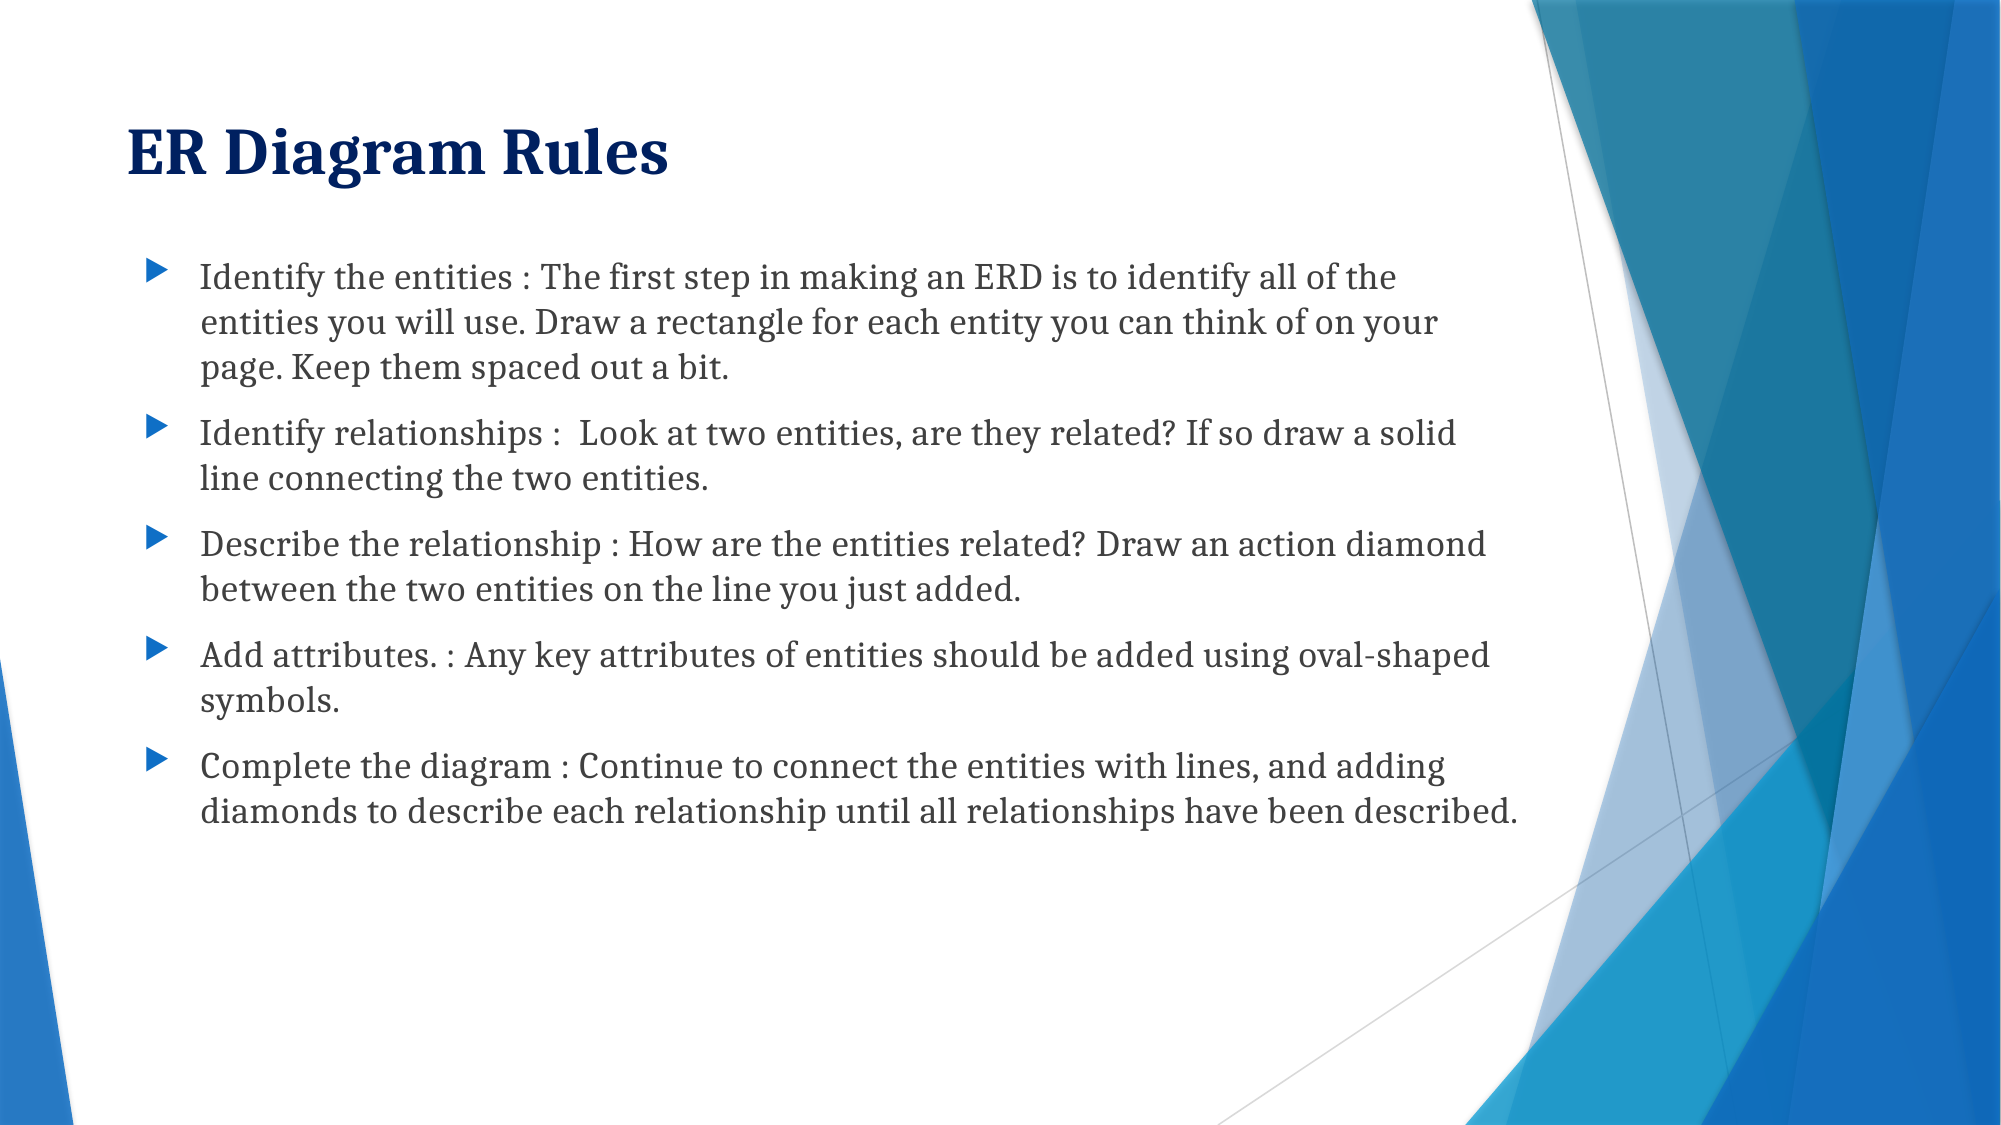

# ER Diagram Rules
Identify the entities : The first step in making an ERD is to identify all of the entities you will use. Draw a rectangle for each entity you can think of on your page. Keep them spaced out a bit.
Identify relationships :  Look at two entities, are they related? If so draw a solid line connecting the two entities.
Describe the relationship : How are the entities related? Draw an action diamond between the two entities on the line you just added.
Add attributes. : Any key attributes of entities should be added using oval-shaped symbols.
Complete the diagram : Continue to connect the entities with lines, and adding diamonds to describe each relationship until all relationships have been described.